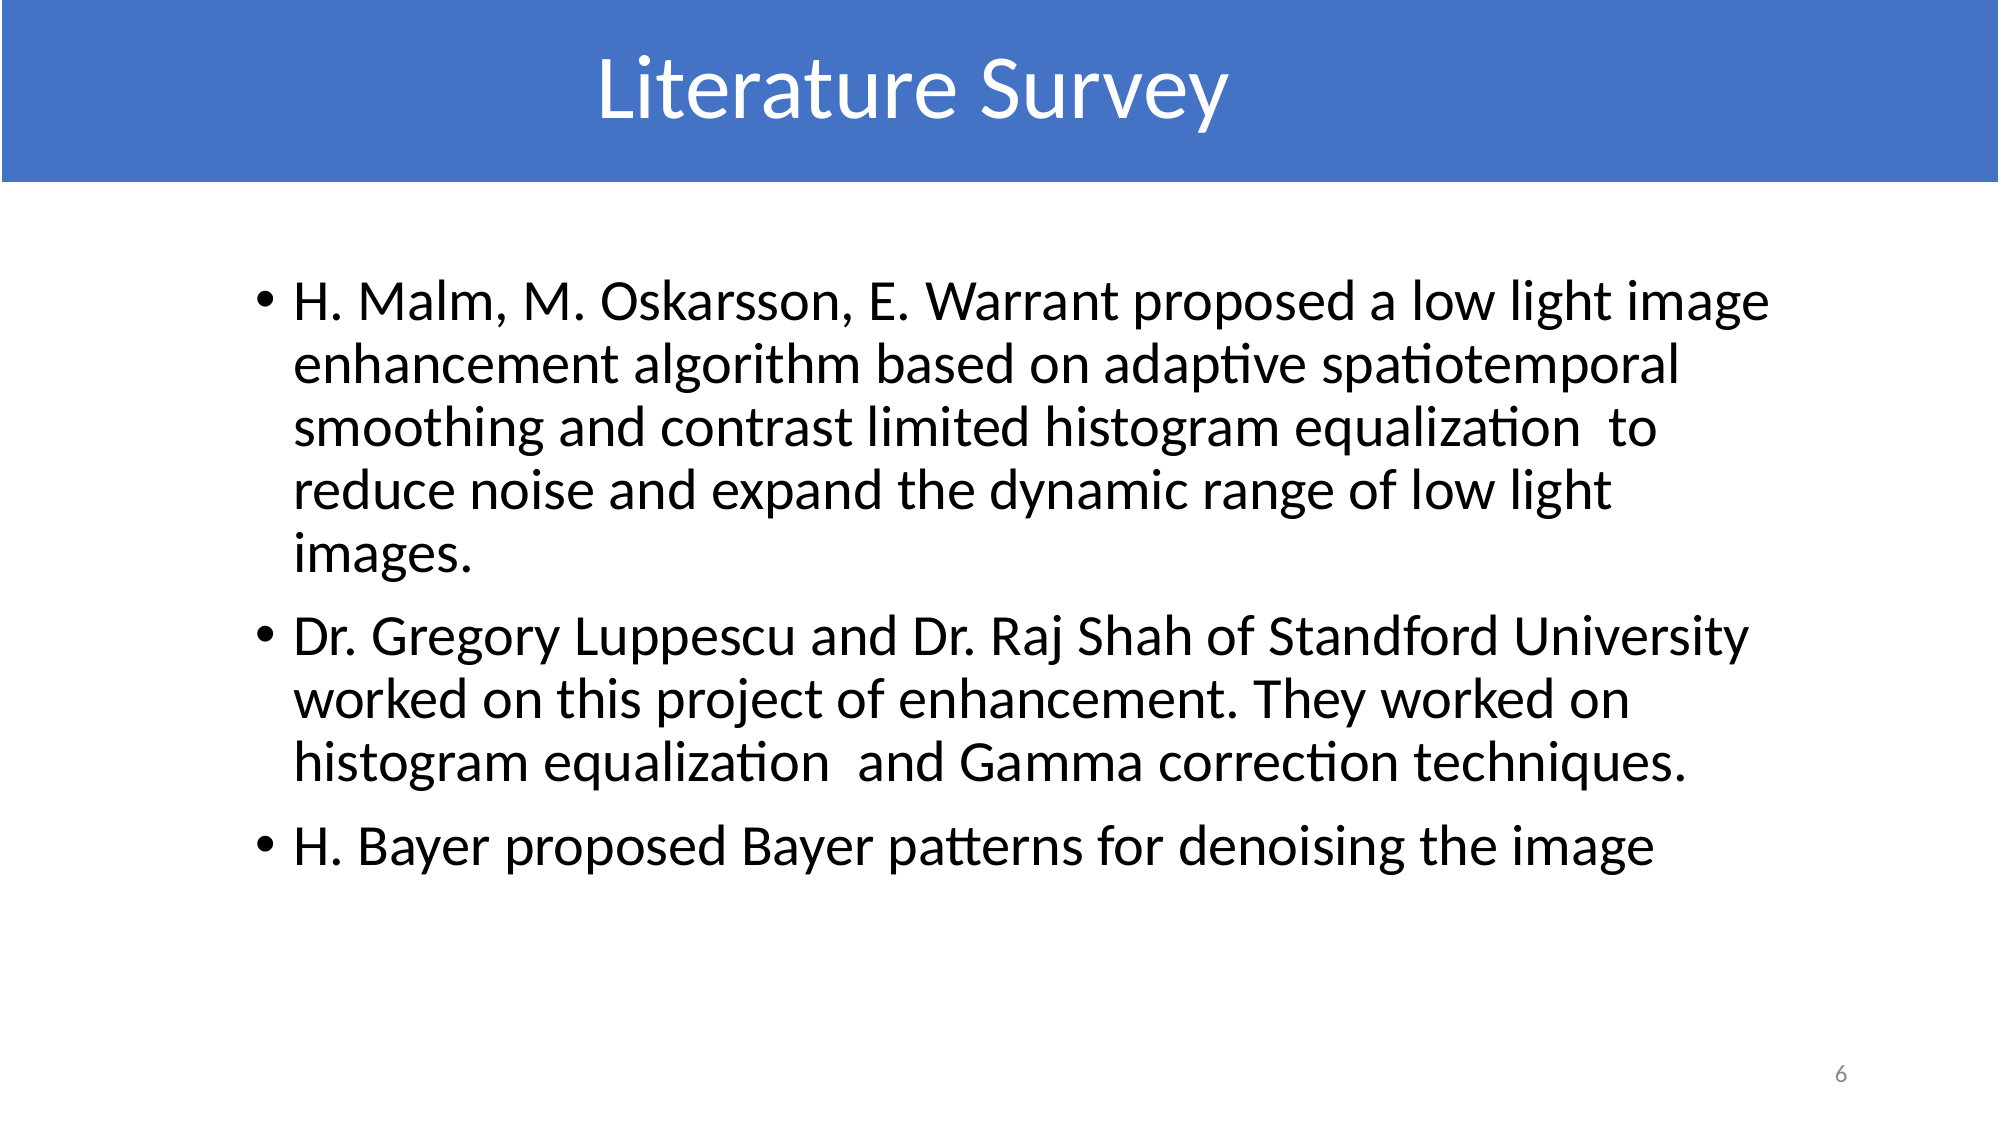

# Literature Survey
H. Malm, M. Oskarsson, E. Warrant proposed a low light image enhancement algorithm based on adaptive spatiotemporal smoothing and contrast limited histogram equalization  to reduce noise and expand the dynamic range of low light images.
Dr. Gregory Luppescu and Dr. Raj Shah of Standford University worked on this project of enhancement. They worked on histogram equalization  and Gamma correction techniques.
H. Bayer proposed Bayer patterns for denoising the image
6